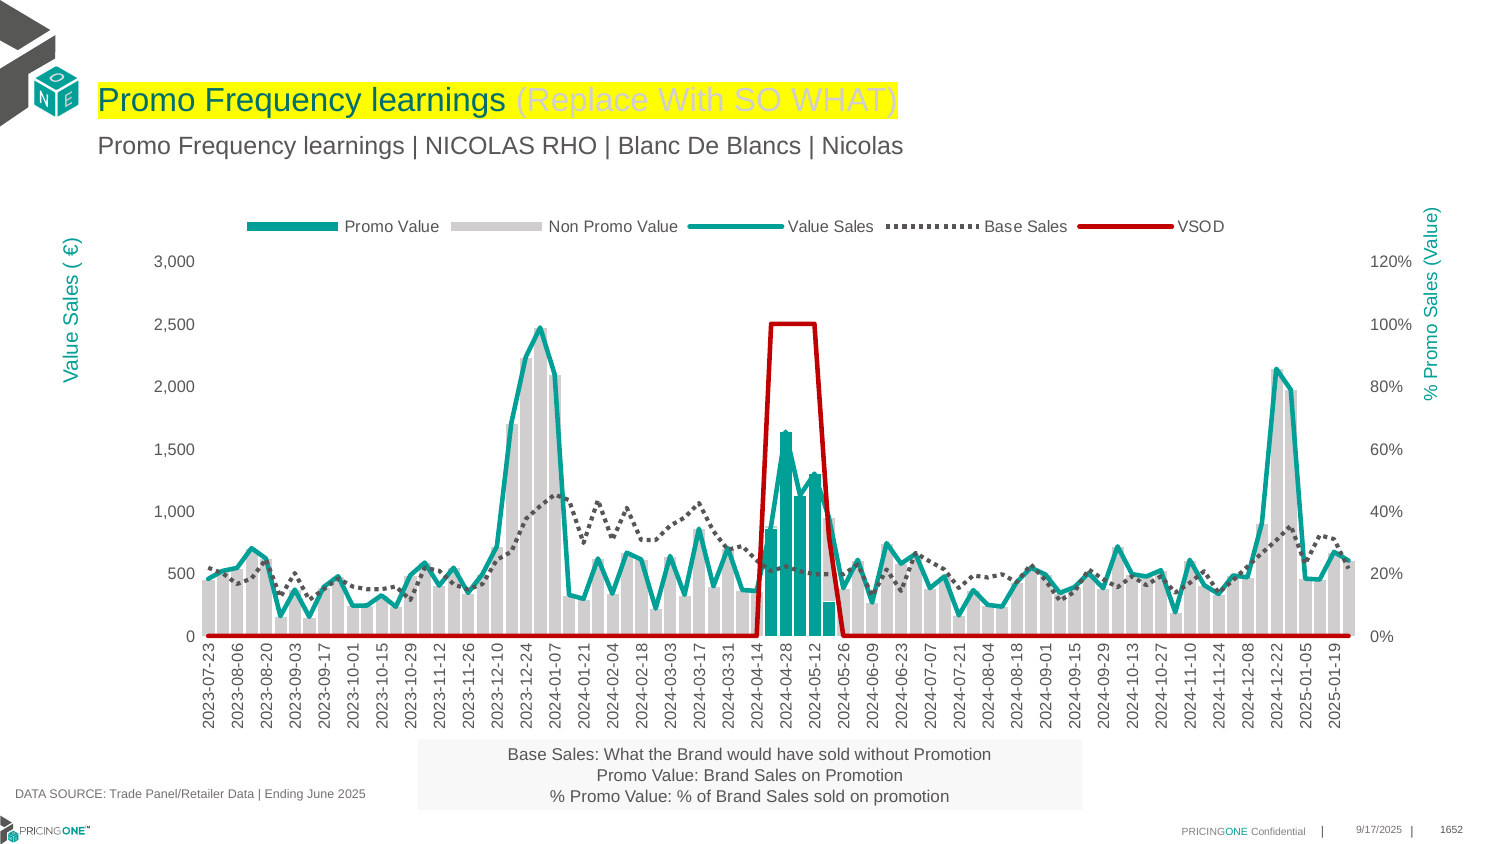

# Promo Frequency learnings (Replace With SO WHAT)
Promo Frequency learnings | NICOLAS RHO | Blanc De Blancs | Nicolas

### Chart

| Category | Promo Value | Non Promo Value | Value Sales | Base Sales | VSOD |
|---|---|---|---|---|---|
| 45130 | 0.0 | 457.0 | 457.0 | 546.0 | 0.0 |
| 45137 | 0.0 | 521.0 | 521.0 | 502.0 | 0.0 |
| 45144 | 0.0 | 545.0 | 545.0 | 416.0 | 0.0 |
| 45151 | 0.0 | 703.0 | 703.0 | 460.0 | 0.0 |
| 45158 | 0.0 | 620.0 | 620.0 | 614.0 | 0.0 |
| 45165 | 0.0 | 158.0 | 158.0 | 312.0 | 0.0 |
| 45172 | 0.0 | 371.0 | 371.0 | 504.0 | 0.0 |
| 45179 | 0.0 | 153.0 | 153.0 | 288.0 | 0.0 |
| 45186 | 0.0 | 392.0 | 392.0 | 374.0 | 0.0 |
| 45193 | 0.0 | 478.0 | 478.0 | 460.0 | 0.0 |
| 45200 | 0.0 | 242.0 | 242.0 | 396.0 | 0.0 |
| 45207 | 0.0 | 244.0 | 244.0 | 374.0 | 0.0 |
| 45214 | 0.0 | 325.0 | 325.0 | 374.0 | 0.0 |
| 45221 | 0.0 | 234.0 | 234.0 | 396.0 | 0.0 |
| 45228 | 0.0 | 486.0 | 486.0 | 288.0 | 0.0 |
| 45235 | 0.0 | 587.0 | 587.0 | 546.0 | 0.0 |
| 45242 | 0.0 | 403.0 | 403.0 | 522.0 | 0.0 |
| 45249 | 0.0 | 546.0 | 546.0 | 414.0 | 0.0 |
| 45256 | 0.0 | 345.0 | 345.0 | 372.0 | 0.0 |
| 45263 | 0.0 | 495.0 | 495.0 | 416.0 | 0.0 |
| 45270 | 0.0 | 718.0 | 718.0 | 610.0 | 0.0 |
| 45277 | 0.0 | 1704.0 | 1704.0 | 674.0 | 0.0 |
| 45284 | 0.0 | 2234.0 | 2234.0 | 936.0 | 0.0 |
| 45291 | 0.0 | 2470.0 | 2470.0 | 1040.0 | 0.0 |
| 45298 | 0.0 | 2095.0 | 2095.0 | 1132.0 | 0.0 |
| 45305 | 0.0 | 329.0 | 329.0 | 1088.0 | 0.0 |
| 45312 | 0.0 | 297.0 | 297.0 | 744.0 | 0.0 |
| 45319 | 0.0 | 620.0 | 620.0 | 1088.0 | 0.0 |
| 45326 | 0.0 | 339.0 | 339.0 | 768.0 | 0.0 |
| 45333 | 0.0 | 667.0 | 667.0 | 1026.0 | 0.0 |
| 45340 | 0.0 | 612.0 | 612.0 | 768.0 | 0.0 |
| 45347 | 0.0 | 219.0 | 219.0 | 768.0 | 0.0 |
| 45354 | 0.0 | 640.0 | 640.0 | 882.0 | 0.0 |
| 45361 | 0.0 | 329.0 | 329.0 | 948.0 | 0.0 |
| 45368 | 0.0 | 859.0 | 859.0 | 1064.0 | 0.0 |
| 45375 | 0.0 | 398.0 | 398.0 | 838.0 | 0.0 |
| 45382 | 0.0 | 704.0 | 704.0 | 690.0 | 0.0 |
| 45389 | 0.0 | 368.0 | 368.0 | 720.0 | 0.0 |
| 45396 | 0.0 | 360.0 | 360.0 | 604.0 | 0.0 |
| 45403 | 860.0 | 24.0 | 884.0 | 518.0 | 1.0 |
| 45410 | 1636.0 | 0.0 | 1636.0 | 558.0 | 1.0 |
| 45417 | 1126.0 | 0.0 | 1126.0 | 518.0 | 1.0 |
| 45424 | 1300.0 | 0.0 | 1300.0 | 494.0 | 1.0 |
| 45431 | 276.0 | 672.0 | 948.0 | 494.0 | 0.32 |
| 45438 | 0.0 | 383.0 | 383.0 | 494.0 | 0.0 |
| 45445 | 0.0 | 610.0 | 610.0 | 572.0 | 0.0 |
| 45452 | 0.0 | 267.0 | 267.0 | 322.0 | 0.0 |
| 45459 | 0.0 | 743.0 | 743.0 | 532.0 | 0.0 |
| 45466 | 0.0 | 579.0 | 579.0 | 360.0 | 0.0 |
| 45473 | 0.0 | 657.0 | 657.0 | 664.0 | 0.0 |
| 45480 | 0.0 | 383.0 | 383.0 | 596.0 | 0.0 |
| 45487 | 0.0 | 477.0 | 477.0 | 532.0 | 0.0 |
| 45494 | 0.0 | 165.0 | 165.0 | 384.0 | 0.0 |
| 45501 | 0.0 | 367.0 | 367.0 | 484.0 | 0.0 |
| 45508 | 0.0 | 249.0 | 249.0 | 468.0 | 0.0 |
| 45515 | 0.0 | 235.0 | 235.0 | 494.0 | 0.0 |
| 45522 | 0.0 | 429.0 | 429.0 | 430.0 | 0.0 |
| 45529 | 0.0 | 547.0 | 547.0 | 572.0 | 0.0 |
| 45536 | 0.0 | 492.0 | 492.0 | 446.0 | 0.0 |
| 45543 | 0.0 | 345.0 | 345.0 | 282.0 | 0.0 |
| 45550 | 0.0 | 390.0 | 390.0 | 352.0 | 0.0 |
| 45557 | 0.0 | 503.0 | 503.0 | 532.0 | 0.0 |
| 45564 | 0.0 | 383.0 | 383.0 | 454.0 | 0.0 |
| 45571 | 0.0 | 717.0 | 717.0 | 390.0 | 0.0 |
| 45578 | 0.0 | 495.0 | 495.0 | 478.0 | 0.0 |
| 45585 | 0.0 | 476.0 | 476.0 | 406.0 | 0.0 |
| 45592 | 0.0 | 526.0 | 526.0 | 478.0 | 0.0 |
| 45599 | 0.0 | 189.0 | 189.0 | 346.0 | 0.0 |
| 45606 | 0.0 | 609.0 | 609.0 | 424.0 | 0.0 |
| 45613 | 0.0 | 407.0 | 407.0 | 518.0 | 0.0 |
| 45620 | 0.0 | 336.0 | 336.0 | 346.0 | 0.0 |
| 45627 | 0.0 | 484.0 | 484.0 | 446.0 | 0.0 |
| 45634 | 0.0 | 470.0 | 470.0 | 556.0 | 0.0 |
| 45641 | 0.0 | 906.0 | 906.0 | 664.0 | 0.0 |
| 45648 | 0.0 | 2140.0 | 2140.0 | 766.0 | 0.0 |
| 45655 | 0.0 | 1972.0 | 1972.0 | 884.0 | 0.0 |
| 45662 | 0.0 | 459.0 | 459.0 | 576.0 | 0.0 |
| 45669 | 0.0 | 452.0 | 452.0 | 806.0 | 0.0 |
| 45676 | 0.0 | 673.0 | 673.0 | 776.0 | 0.0 |
| 45683 | 0.0 | 603.0 | 603.0 | 540.0 | 0.0 |
% Promo Sales (Value)
Value Sales ( €)
Base Sales: What the Brand would have sold without Promotion
Promo Value: Brand Sales on Promotion
% Promo Value: % of Brand Sales sold on promotion
DATA SOURCE: Trade Panel/Retailer Data | Ending June 2025

9/17/2025
1652